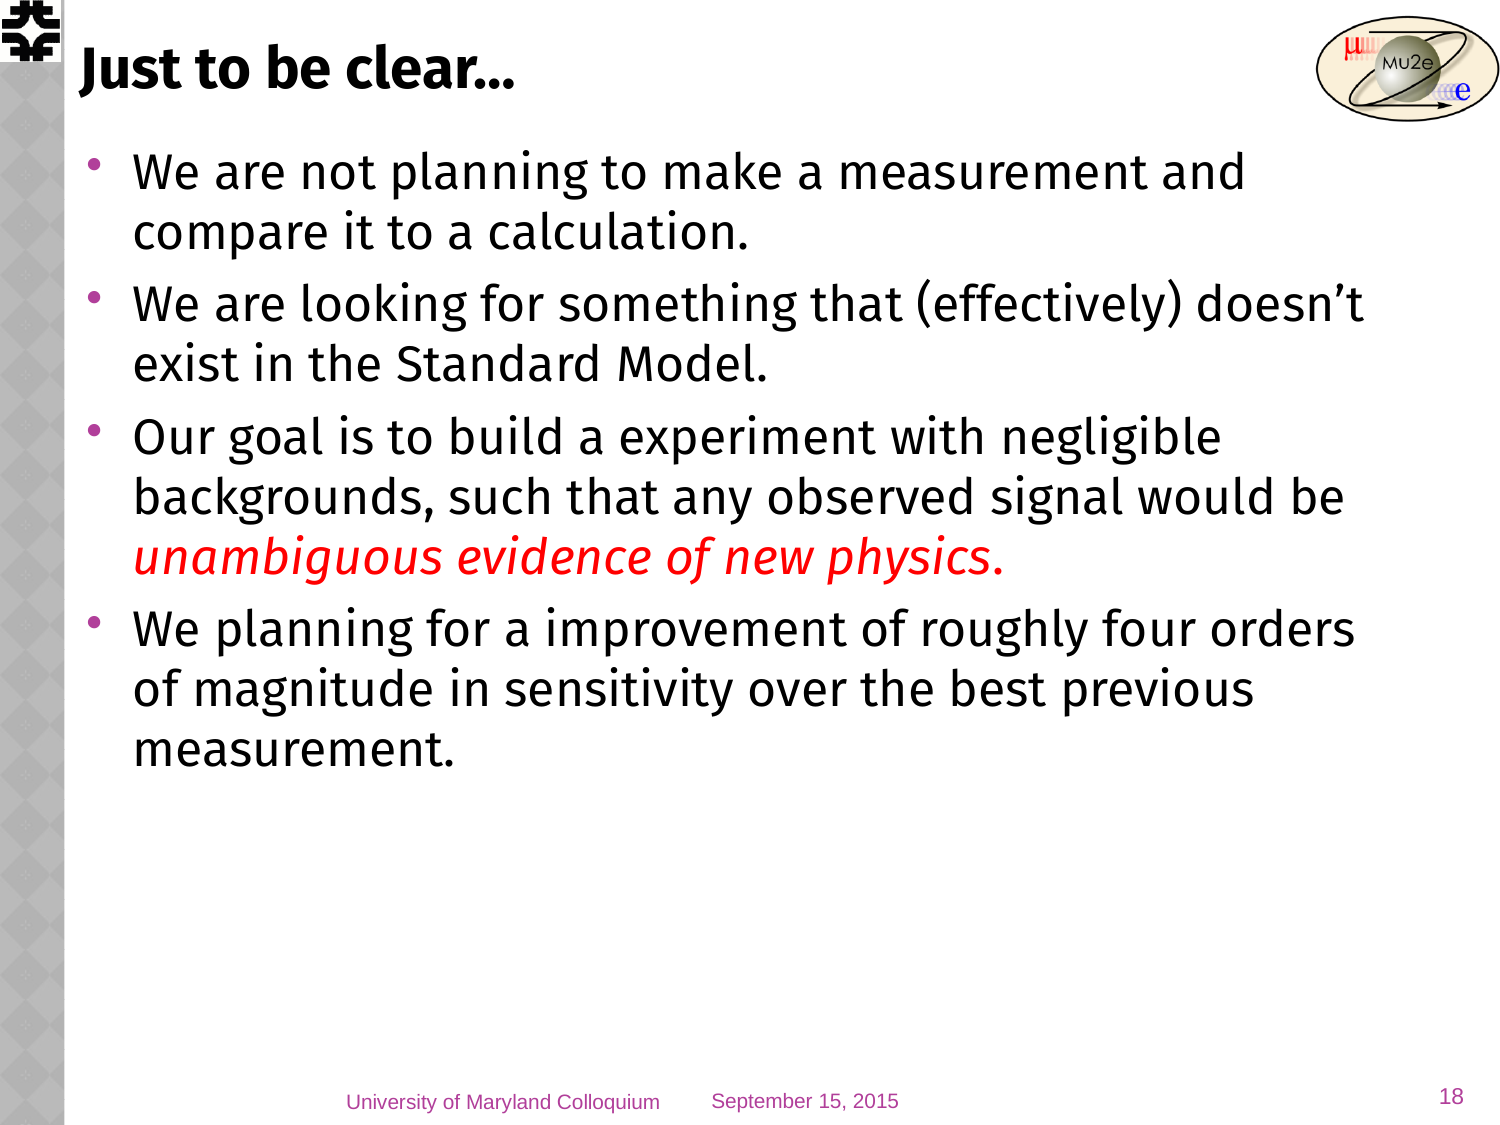

# Just to be clear…
We are not planning to make a measurement and compare it to a calculation.
We are looking for something that (effectively) doesn’t exist in the Standard Model.
Our goal is to build a experiment with negligible backgrounds, such that any observed signal would be unambiguous evidence of new physics.
We planning for a improvement of roughly four orders of magnitude in sensitivity over the best previous measurement.
18
University of Maryland Colloquium
September 15, 2015